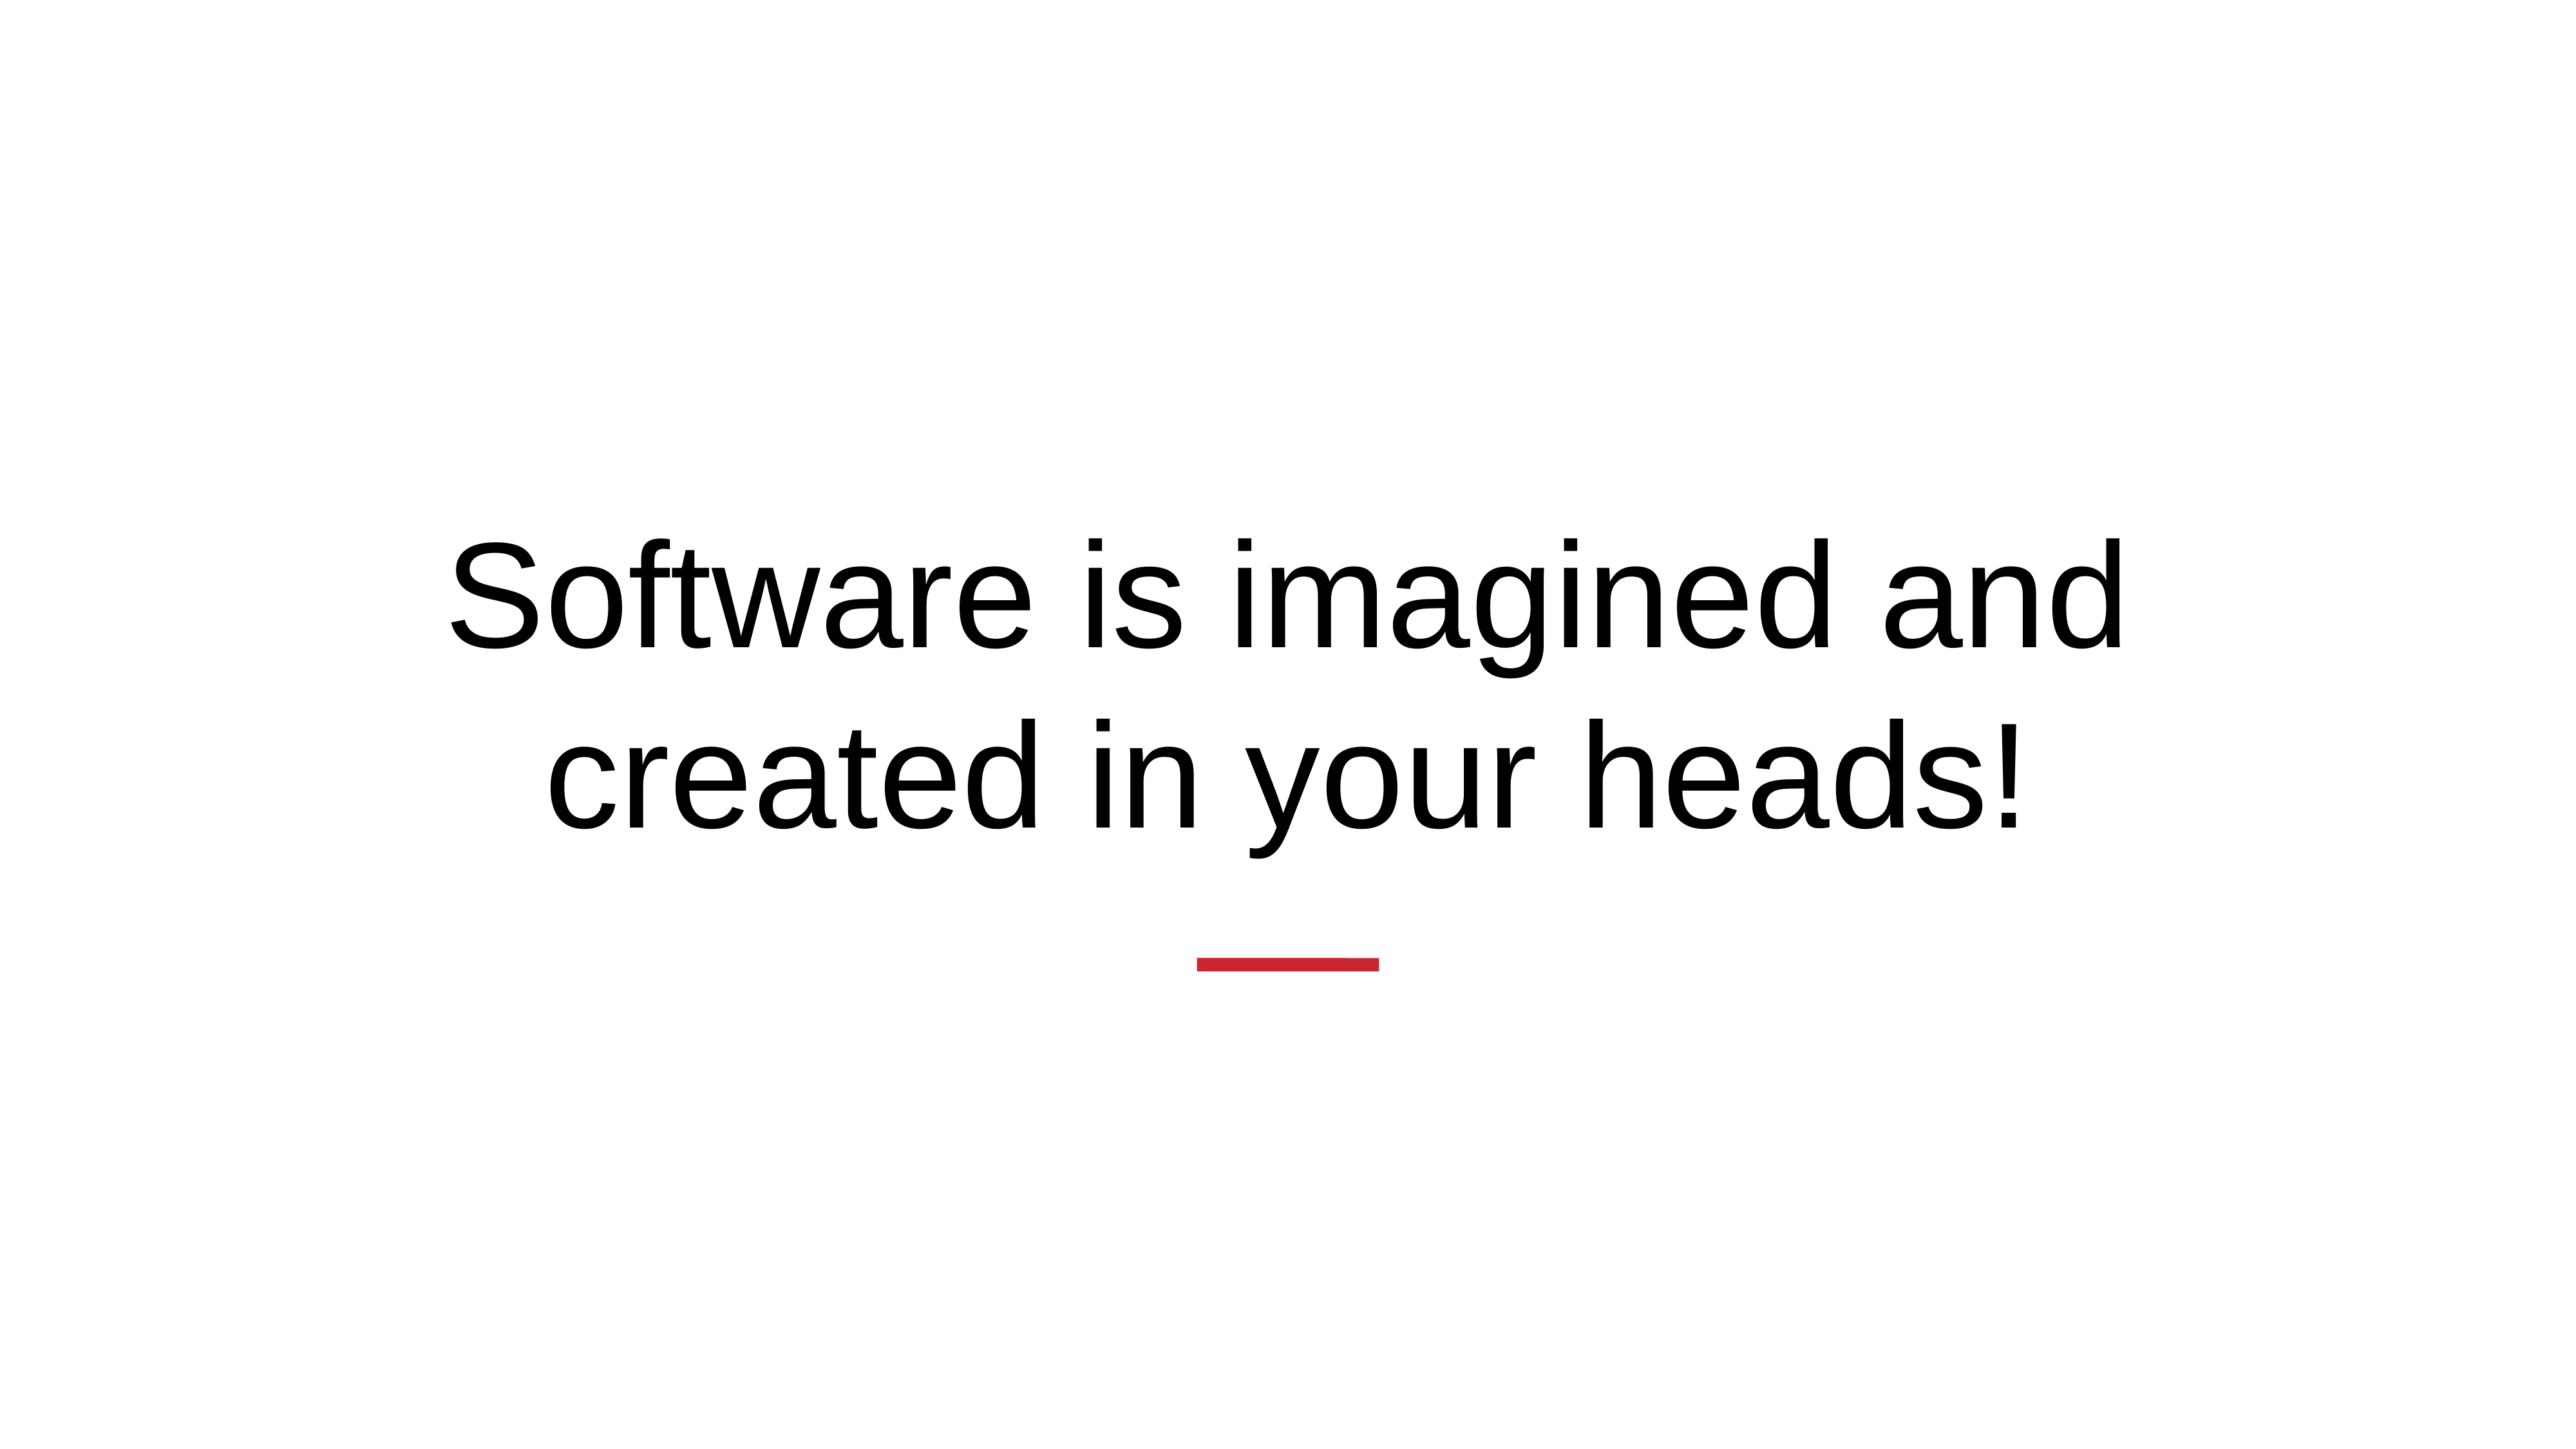

# Software is imagined and created in your heads!

unsplash.com - Nik Shuliahin